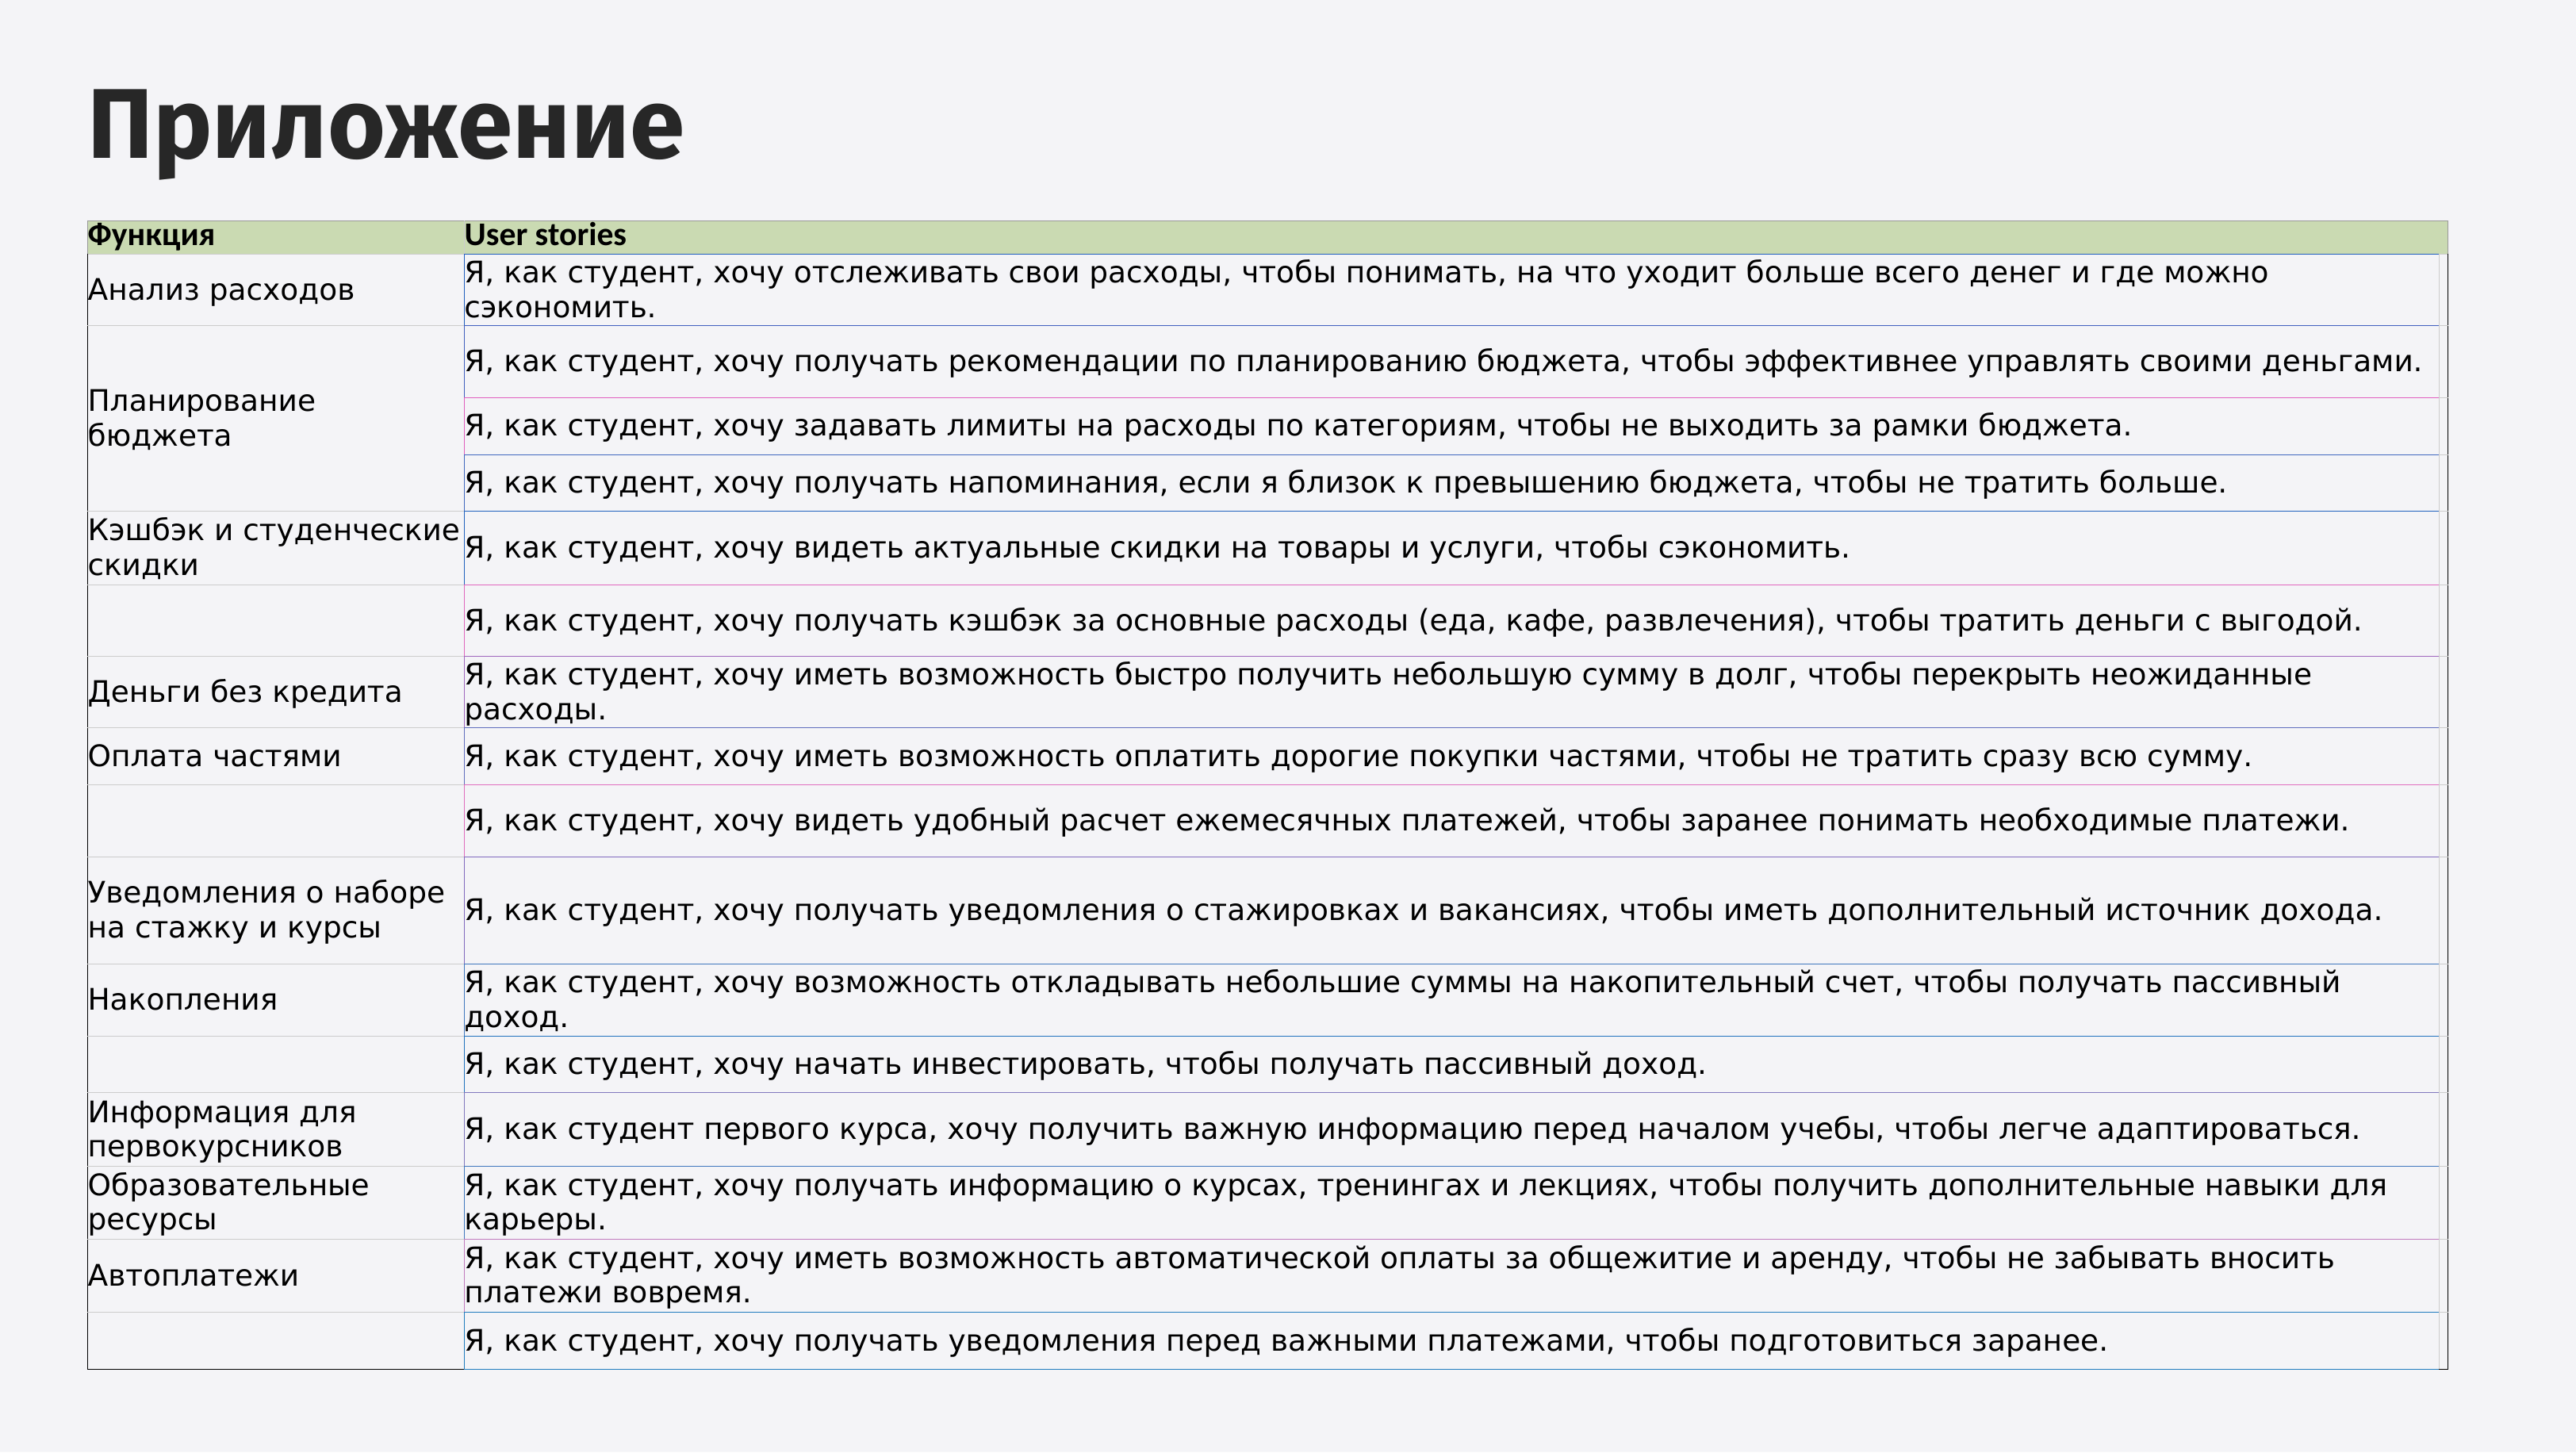

# Приложение
| Функция | User stories |  |
| --- | --- | --- |
| Анализ расходов | Я, как студент, хочу отслеживать свои расходы, чтобы понимать, на что уходит больше всего денег и где можно сэкономить. |  |
| Планирование бюджета | Я, как студент, хочу получать рекомендации по планированию бюджета, чтобы эффективнее управлять своими деньгами. |  |
|  | Я, как студент, хочу задавать лимиты на расходы по категориям, чтобы не выходить за рамки бюджета. |  |
|  | Я, как студент, хочу получать напоминания, если я близок к превышению бюджета, чтобы не тратить больше. |  |
| Кэшбэк и студенческие скидки | Я, как студент, хочу видеть актуальные скидки на товары и услуги, чтобы сэкономить. |  |
|  | Я, как студент, хочу получать кэшбэк за основные расходы (еда, кафе, развлечения), чтобы тратить деньги с выгодой. |  |
| Деньги без кредита | Я, как студент, хочу иметь возможность быстро получить небольшую сумму в долг, чтобы перекрыть неожиданные расходы. |  |
| Оплата частями | Я, как студент, хочу иметь возможность оплатить дорогие покупки частями, чтобы не тратить сразу всю сумму. |  |
|  | Я, как студент, хочу видеть удобный расчет ежемесячных платежей, чтобы заранее понимать необходимые платежи. |  |
| Уведомления о наборе на стажку и курсы | Я, как студент, хочу получать уведомления о стажировках и вакансиях, чтобы иметь дополнительный источник дохода. |  |
| Накопления | Я, как студент, хочу возможность откладывать небольшие суммы на накопительный счет, чтобы получать пассивный доход. |  |
|  | Я, как студент, хочу начать инвестировать, чтобы получать пассивный доход. |  |
| Информация для первокурсников | Я, как студент первого курса, хочу получить важную информацию перед началом учебы, чтобы легче адаптироваться. |  |
| Образовательные ресурсы | Я, как студент, хочу получать информацию о курсах, тренингах и лекциях, чтобы получить дополнительные навыки для карьеры. |  |
| Автоплатежи | Я, как студент, хочу иметь возможность автоматической оплаты за общежитие и аренду, чтобы не забывать вносить платежи вовремя. |  |
|  | Я, как студент, хочу получать уведомления перед важными платежами, чтобы подготовиться заранее. |  |